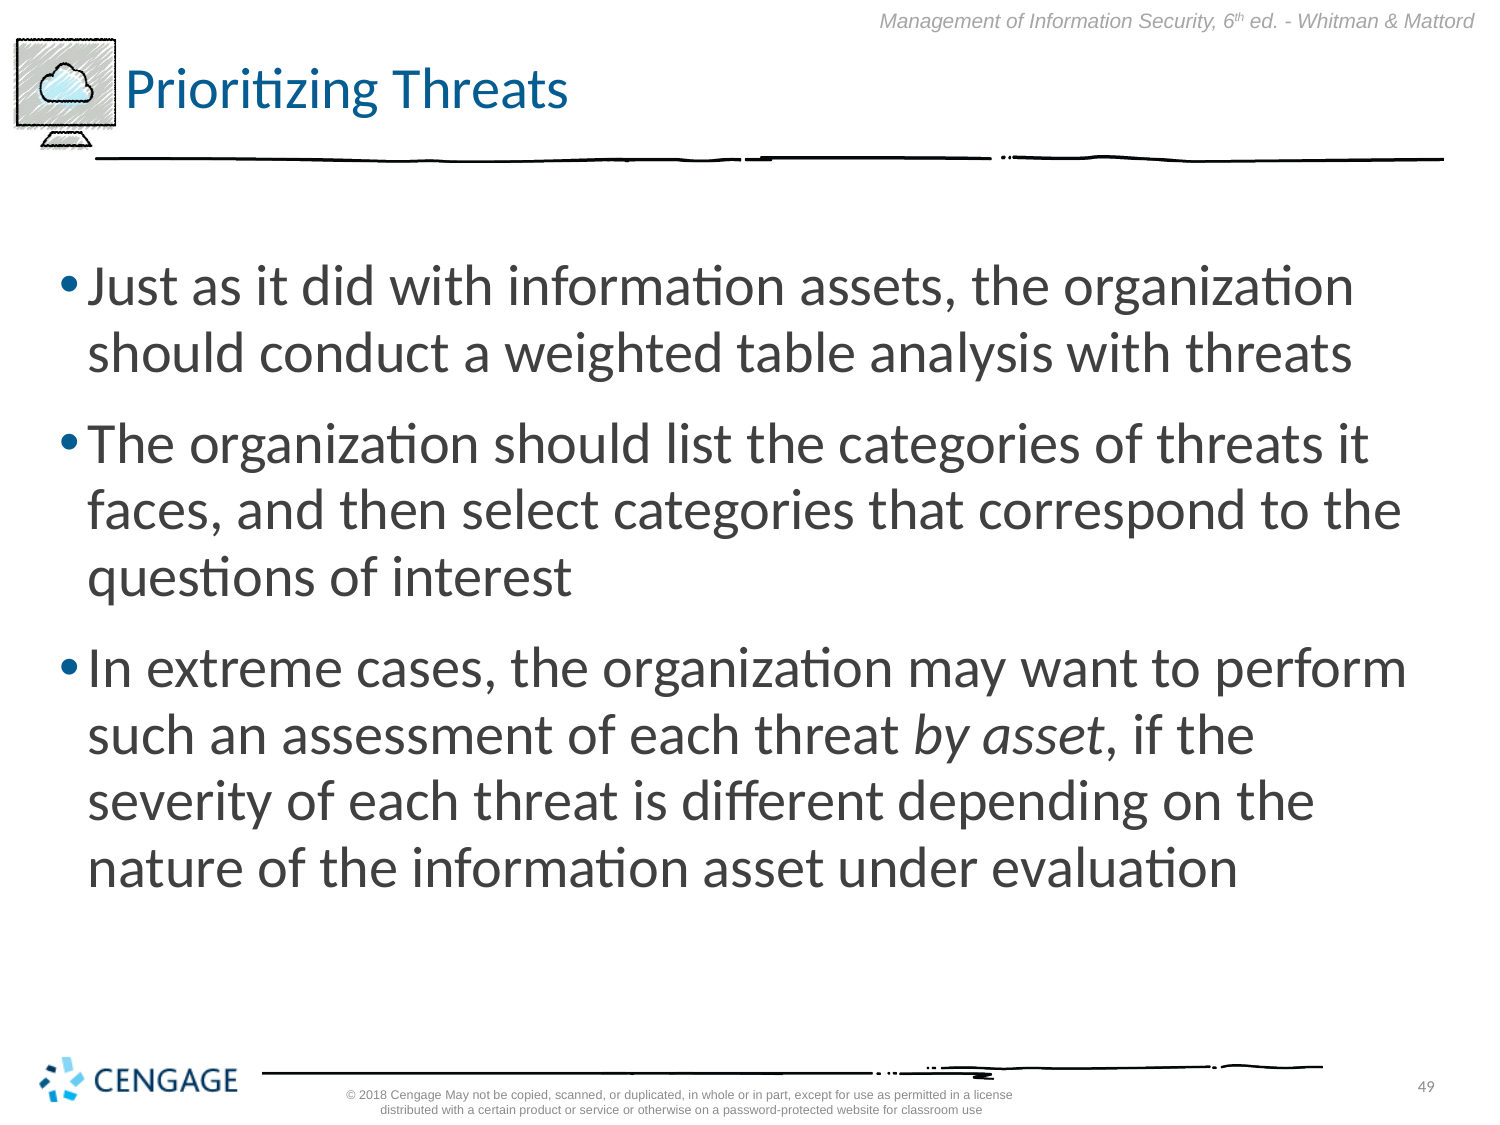

# Prioritizing Threats
Just as it did with information assets, the organization should conduct a weighted table analysis with threats
The organization should list the categories of threats it faces, and then select categories that correspond to the questions of interest
In extreme cases, the organization may want to perform such an assessment of each threat by asset, if the severity of each threat is different depending on the nature of the information asset under evaluation